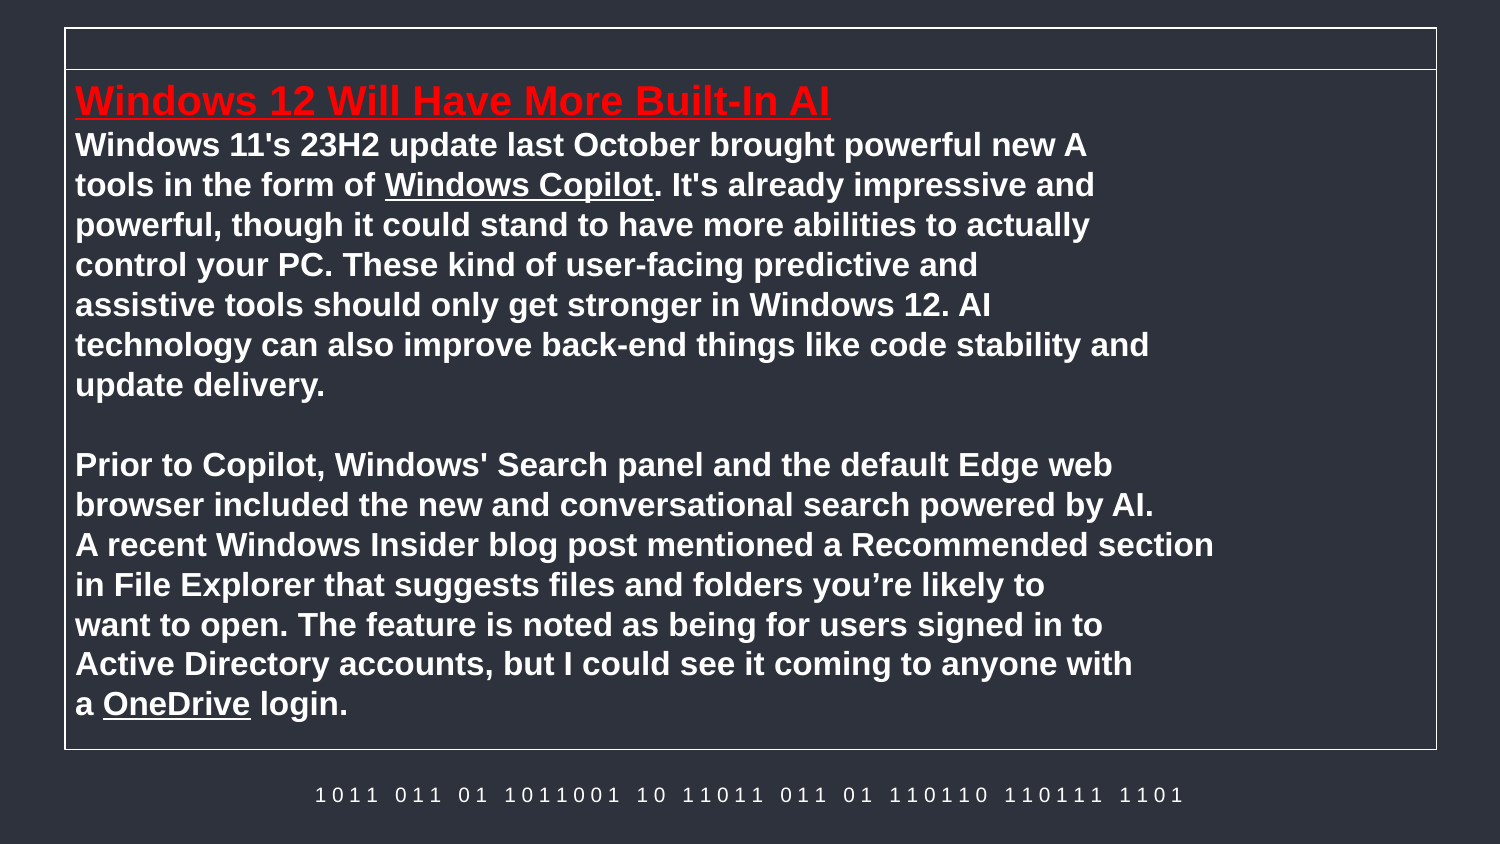

Windows 12 Will Have More Built-In AI
Windows 11's 23H2 update last October brought powerful new A
tools in the form of Windows Copilot. It's already impressive and
powerful, though it could stand to have more abilities to actually
control your PC. These kind of user-facing predictive and
assistive tools should only get stronger in Windows 12. AI
technology can also improve back-end things like code stability and
update delivery.

Prior to Copilot, Windows' Search panel and the default Edge web
browser included the new and conversational search powered by AI.
A recent Windows Insider blog post mentioned a Recommended section
in File Explorer that suggests files and folders you’re likely to
want to open. The feature is noted as being for users signed in to
Active Directory accounts, but I could see it coming to anyone with
a OneDrive login.